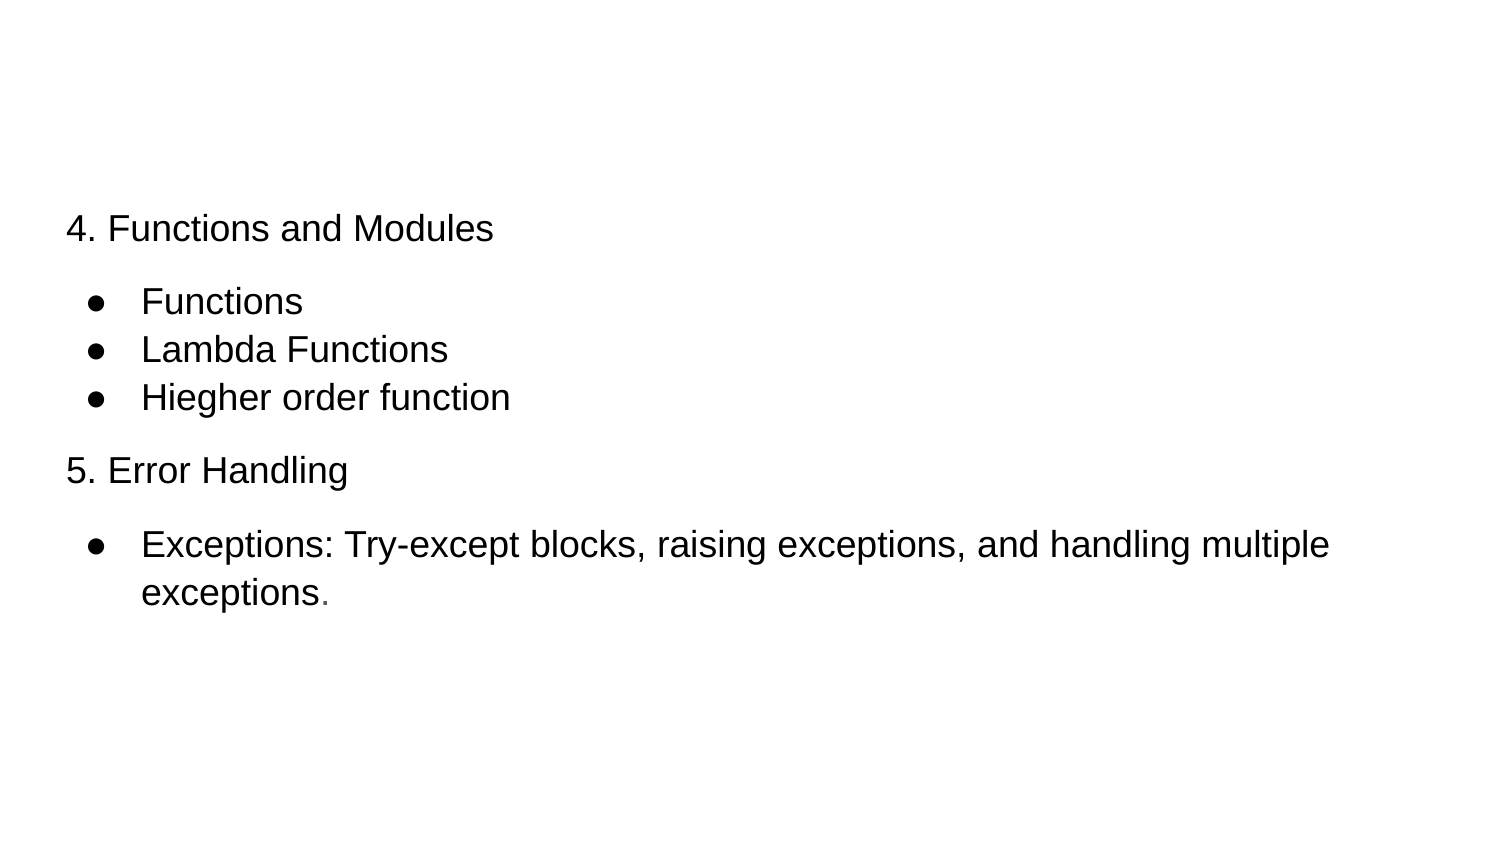

4. Functions and Modules
Functions
Lambda Functions
Hiegher order function
5. Error Handling
Exceptions: Try-except blocks, raising exceptions, and handling multiple exceptions.